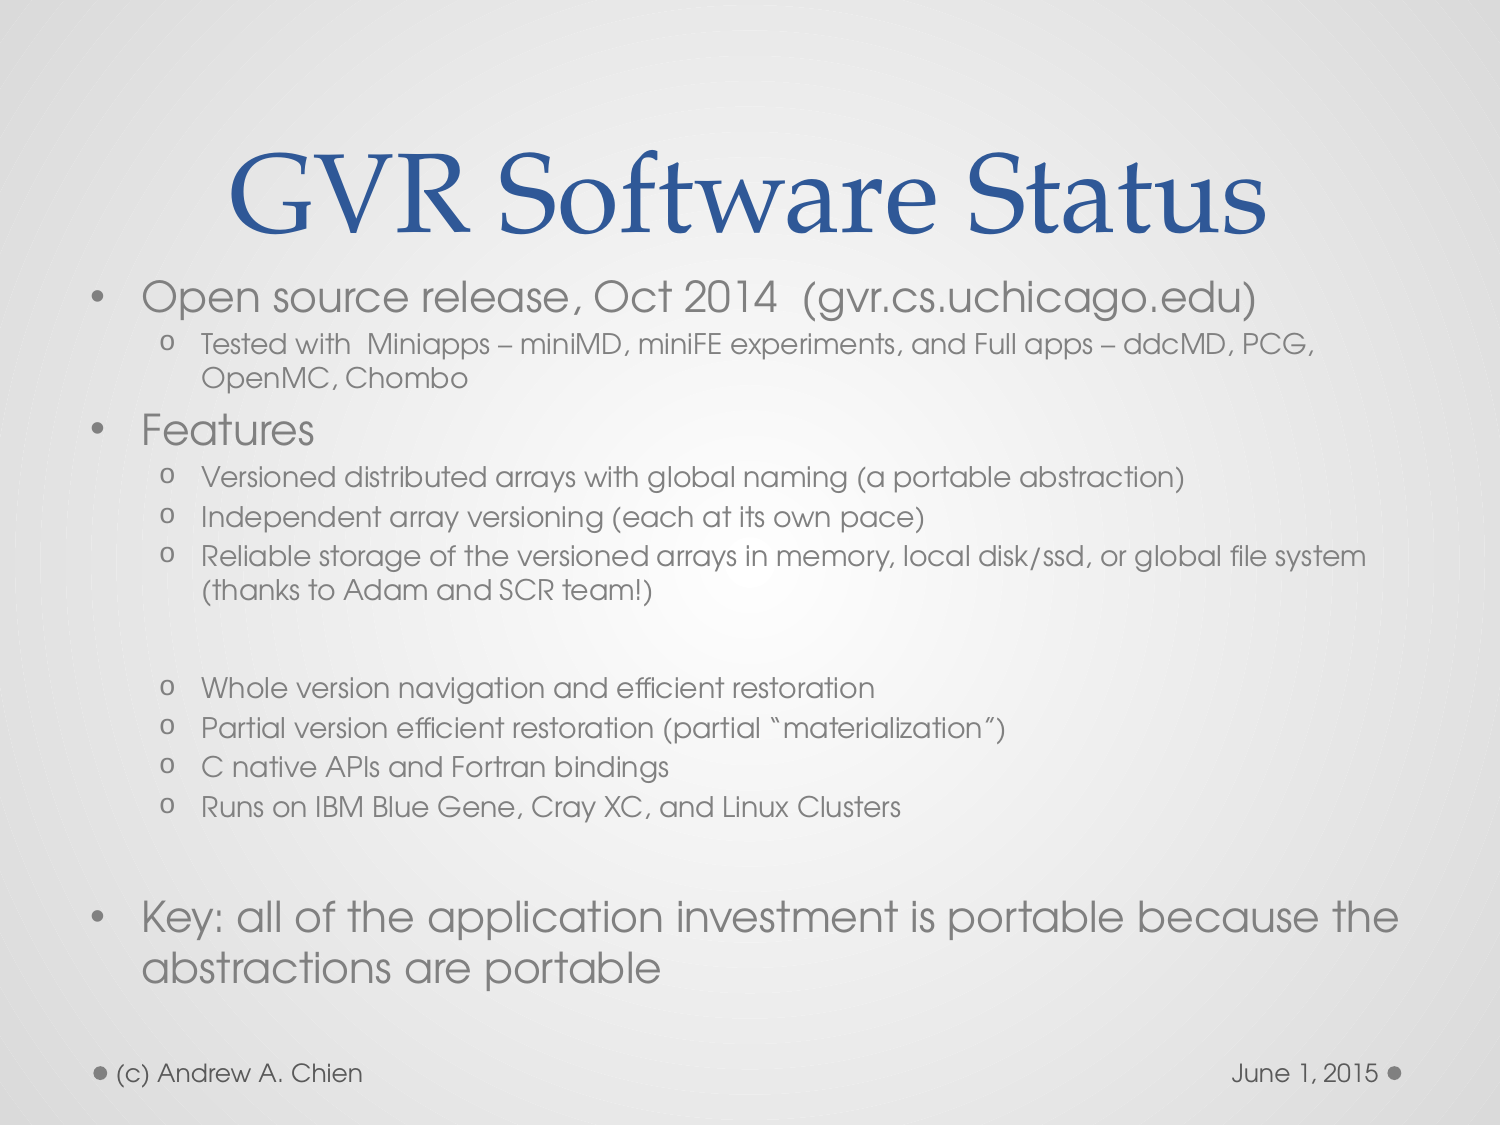

# GVR Software Status
Open source release, Oct 2014  (gvr.cs.uchicago.edu)
Tested with  Miniapps – miniMD, miniFE experiments, and Full apps – ddcMD, PCG, OpenMC, Chombo
Features
Versioned distributed arrays with global naming (a portable abstraction)
Independent array versioning (each at its own pace)
Reliable storage of the versioned arrays in memory, local disk/ssd, or global file system (thanks to Adam and SCR team!)

Whole version navigation and efficient restoration
Partial version efficient restoration (partial “materialization”)
C native APIs and Fortran bindings
Runs on IBM Blue Gene, Cray XC, and Linux Clusters

Key: all of the application investment is portable because the abstractions are portable

(c) Andrew A. Chien
June 1, 2015